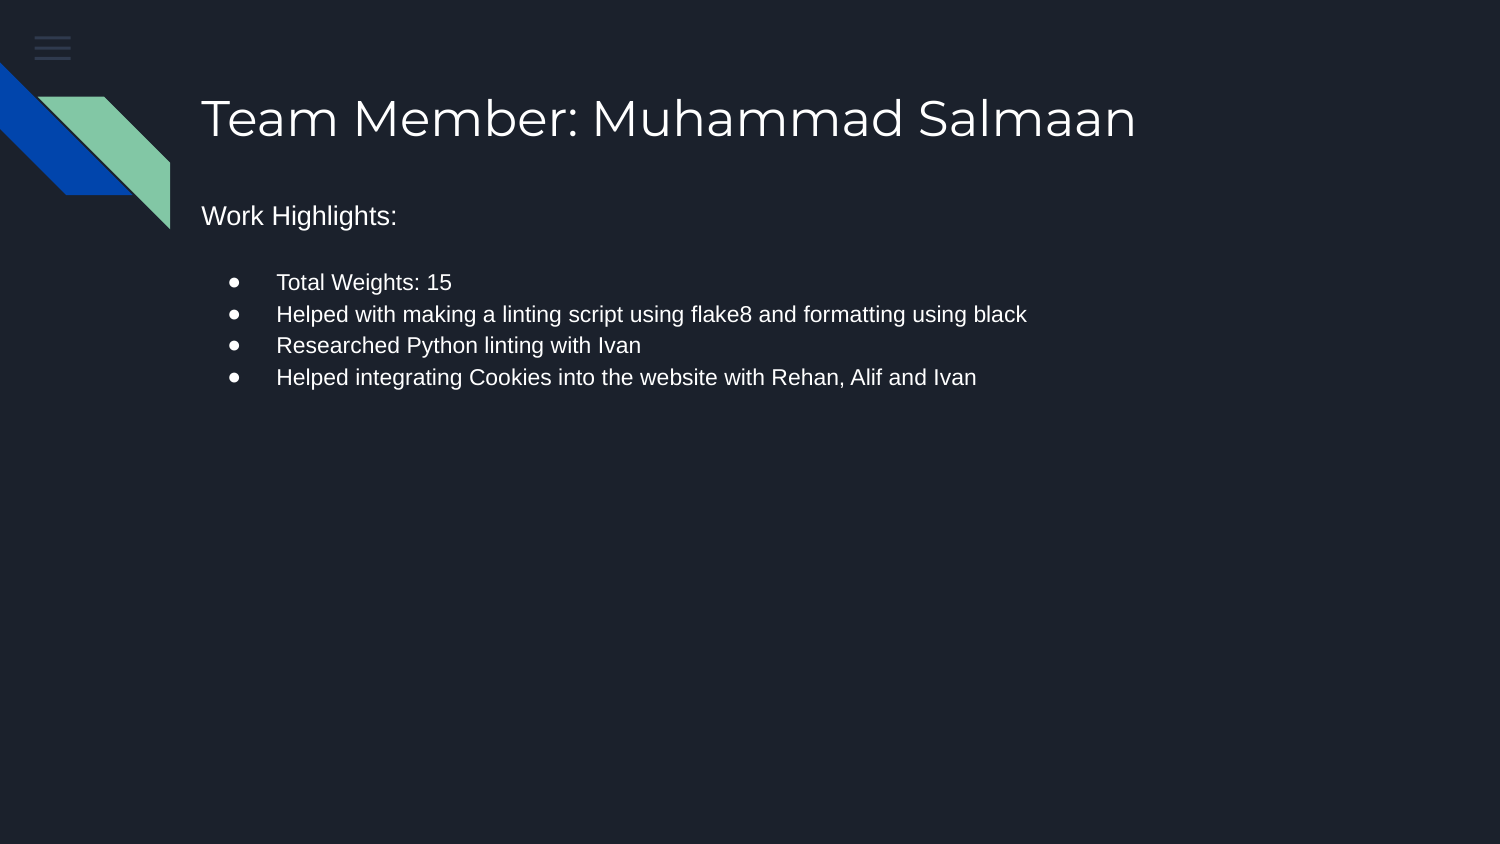

# Team Member: Muhammad Salmaan

Work Highlights:
Total Weights: 15
Helped with making a linting script using flake8 and formatting using black
Researched Python linting with Ivan
Helped integrating Cookies into the website with Rehan, Alif and Ivan